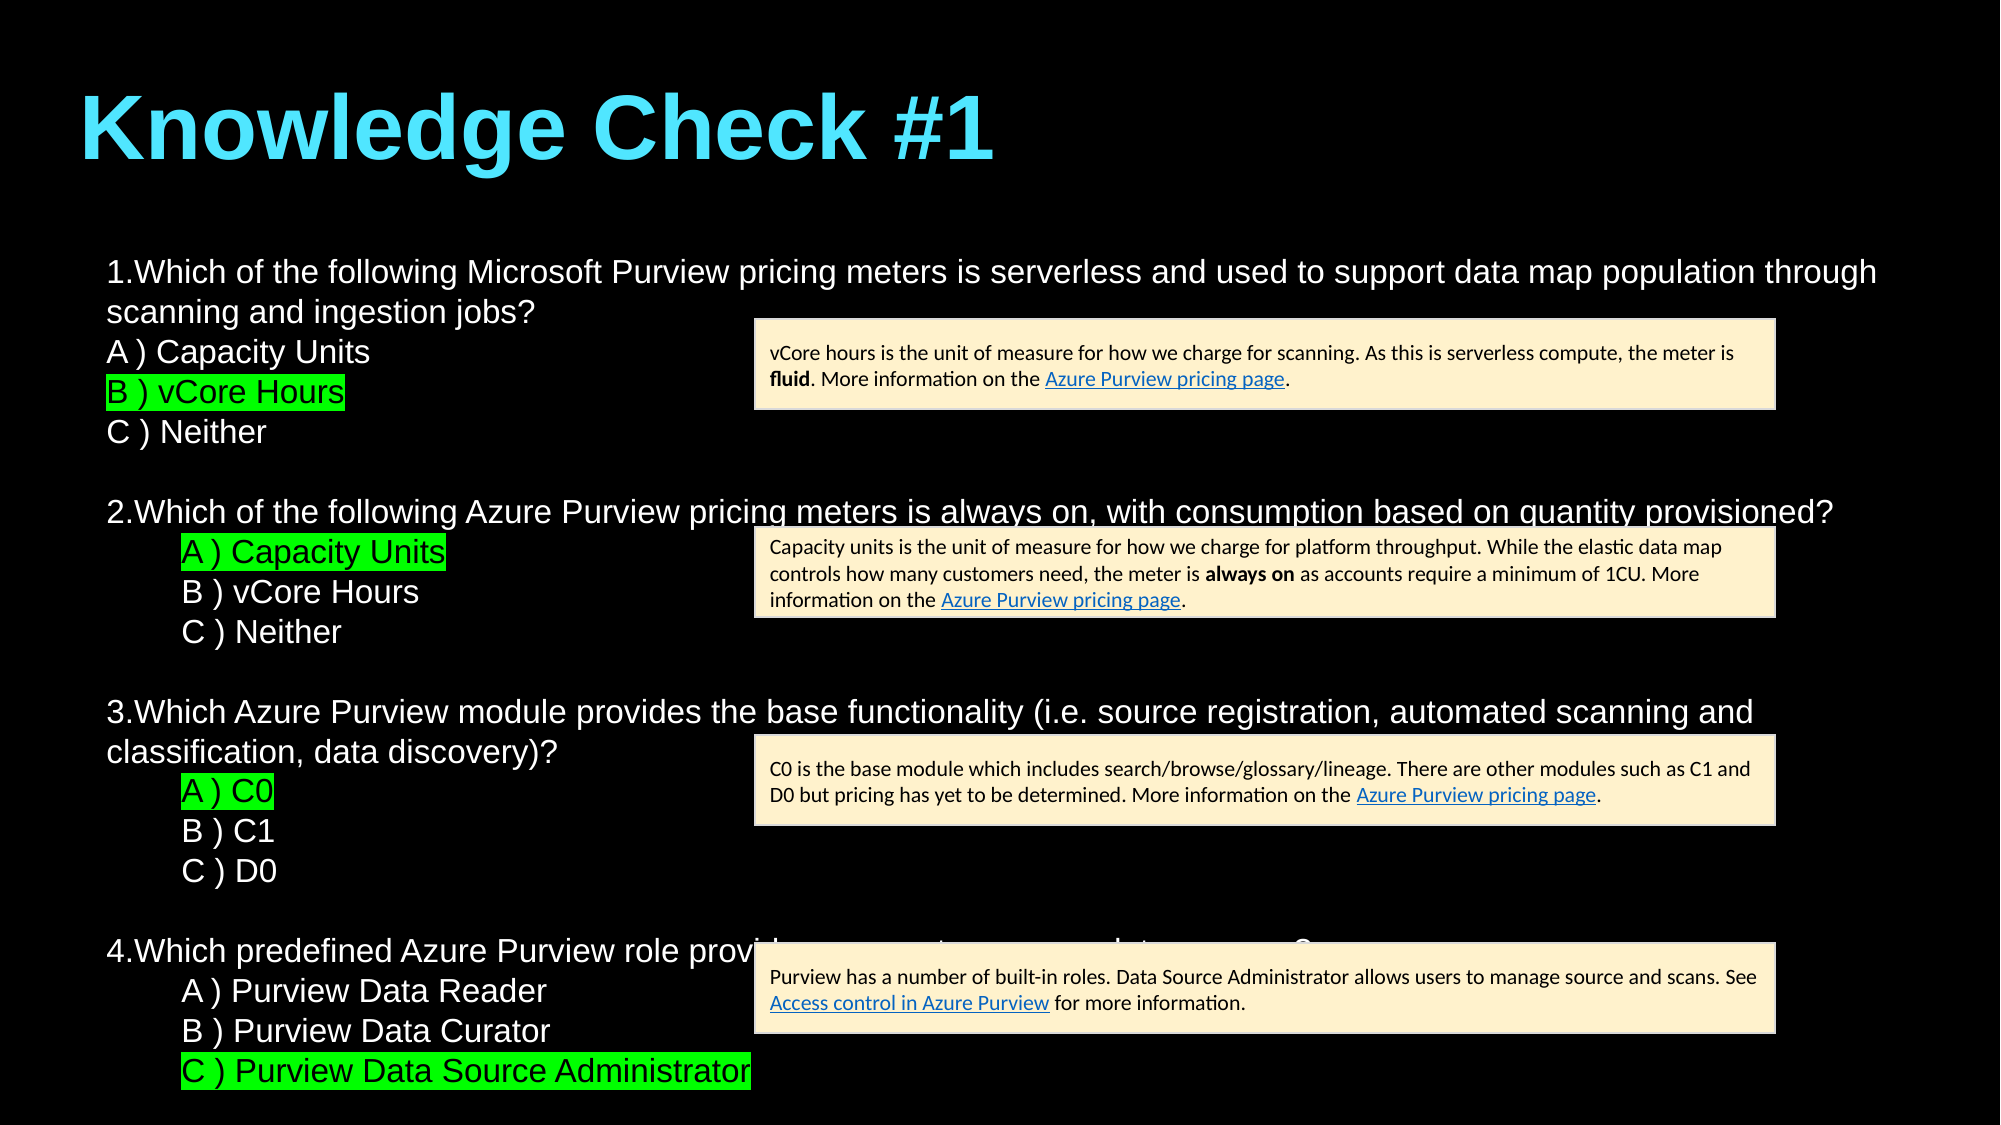

# Knowledge Check #1
Which of the following Microsoft Purview pricing meters is serverless and used to support data map population through scanning and ingestion jobs?
A ) Capacity Units
B ) vCore Hours
C ) Neither

Which of the following Azure Purview pricing meters is always on, with consumption based on quantity provisioned?
A ) Capacity Units
B ) vCore Hours
C ) Neither

Which Azure Purview module provides the base functionality (i.e. source registration, automated scanning and classification, data discovery)?
A ) C0
B ) C1
C ) D0

Which predefined Azure Purview role provides access to manage data sources?
A ) Purview Data Reader
B ) Purview Data Curator
C ) Purview Data Source Administrator
vCore hours is the unit of measure for how we charge for scanning. As this is serverless compute, the meter is fluid. More information on the Azure Purview pricing page.
Capacity units is the unit of measure for how we charge for platform throughput. While the elastic data map controls how many customers need, the meter is always on as accounts require a minimum of 1CU. More information on the Azure Purview pricing page.
C0 is the base module which includes search/browse/glossary/lineage. There are other modules such as C1 and D0 but pricing has yet to be determined. More information on the Azure Purview pricing page.
Purview has a number of built-in roles. Data Source Administrator allows users to manage source and scans. See Access control in Azure Purview for more information.